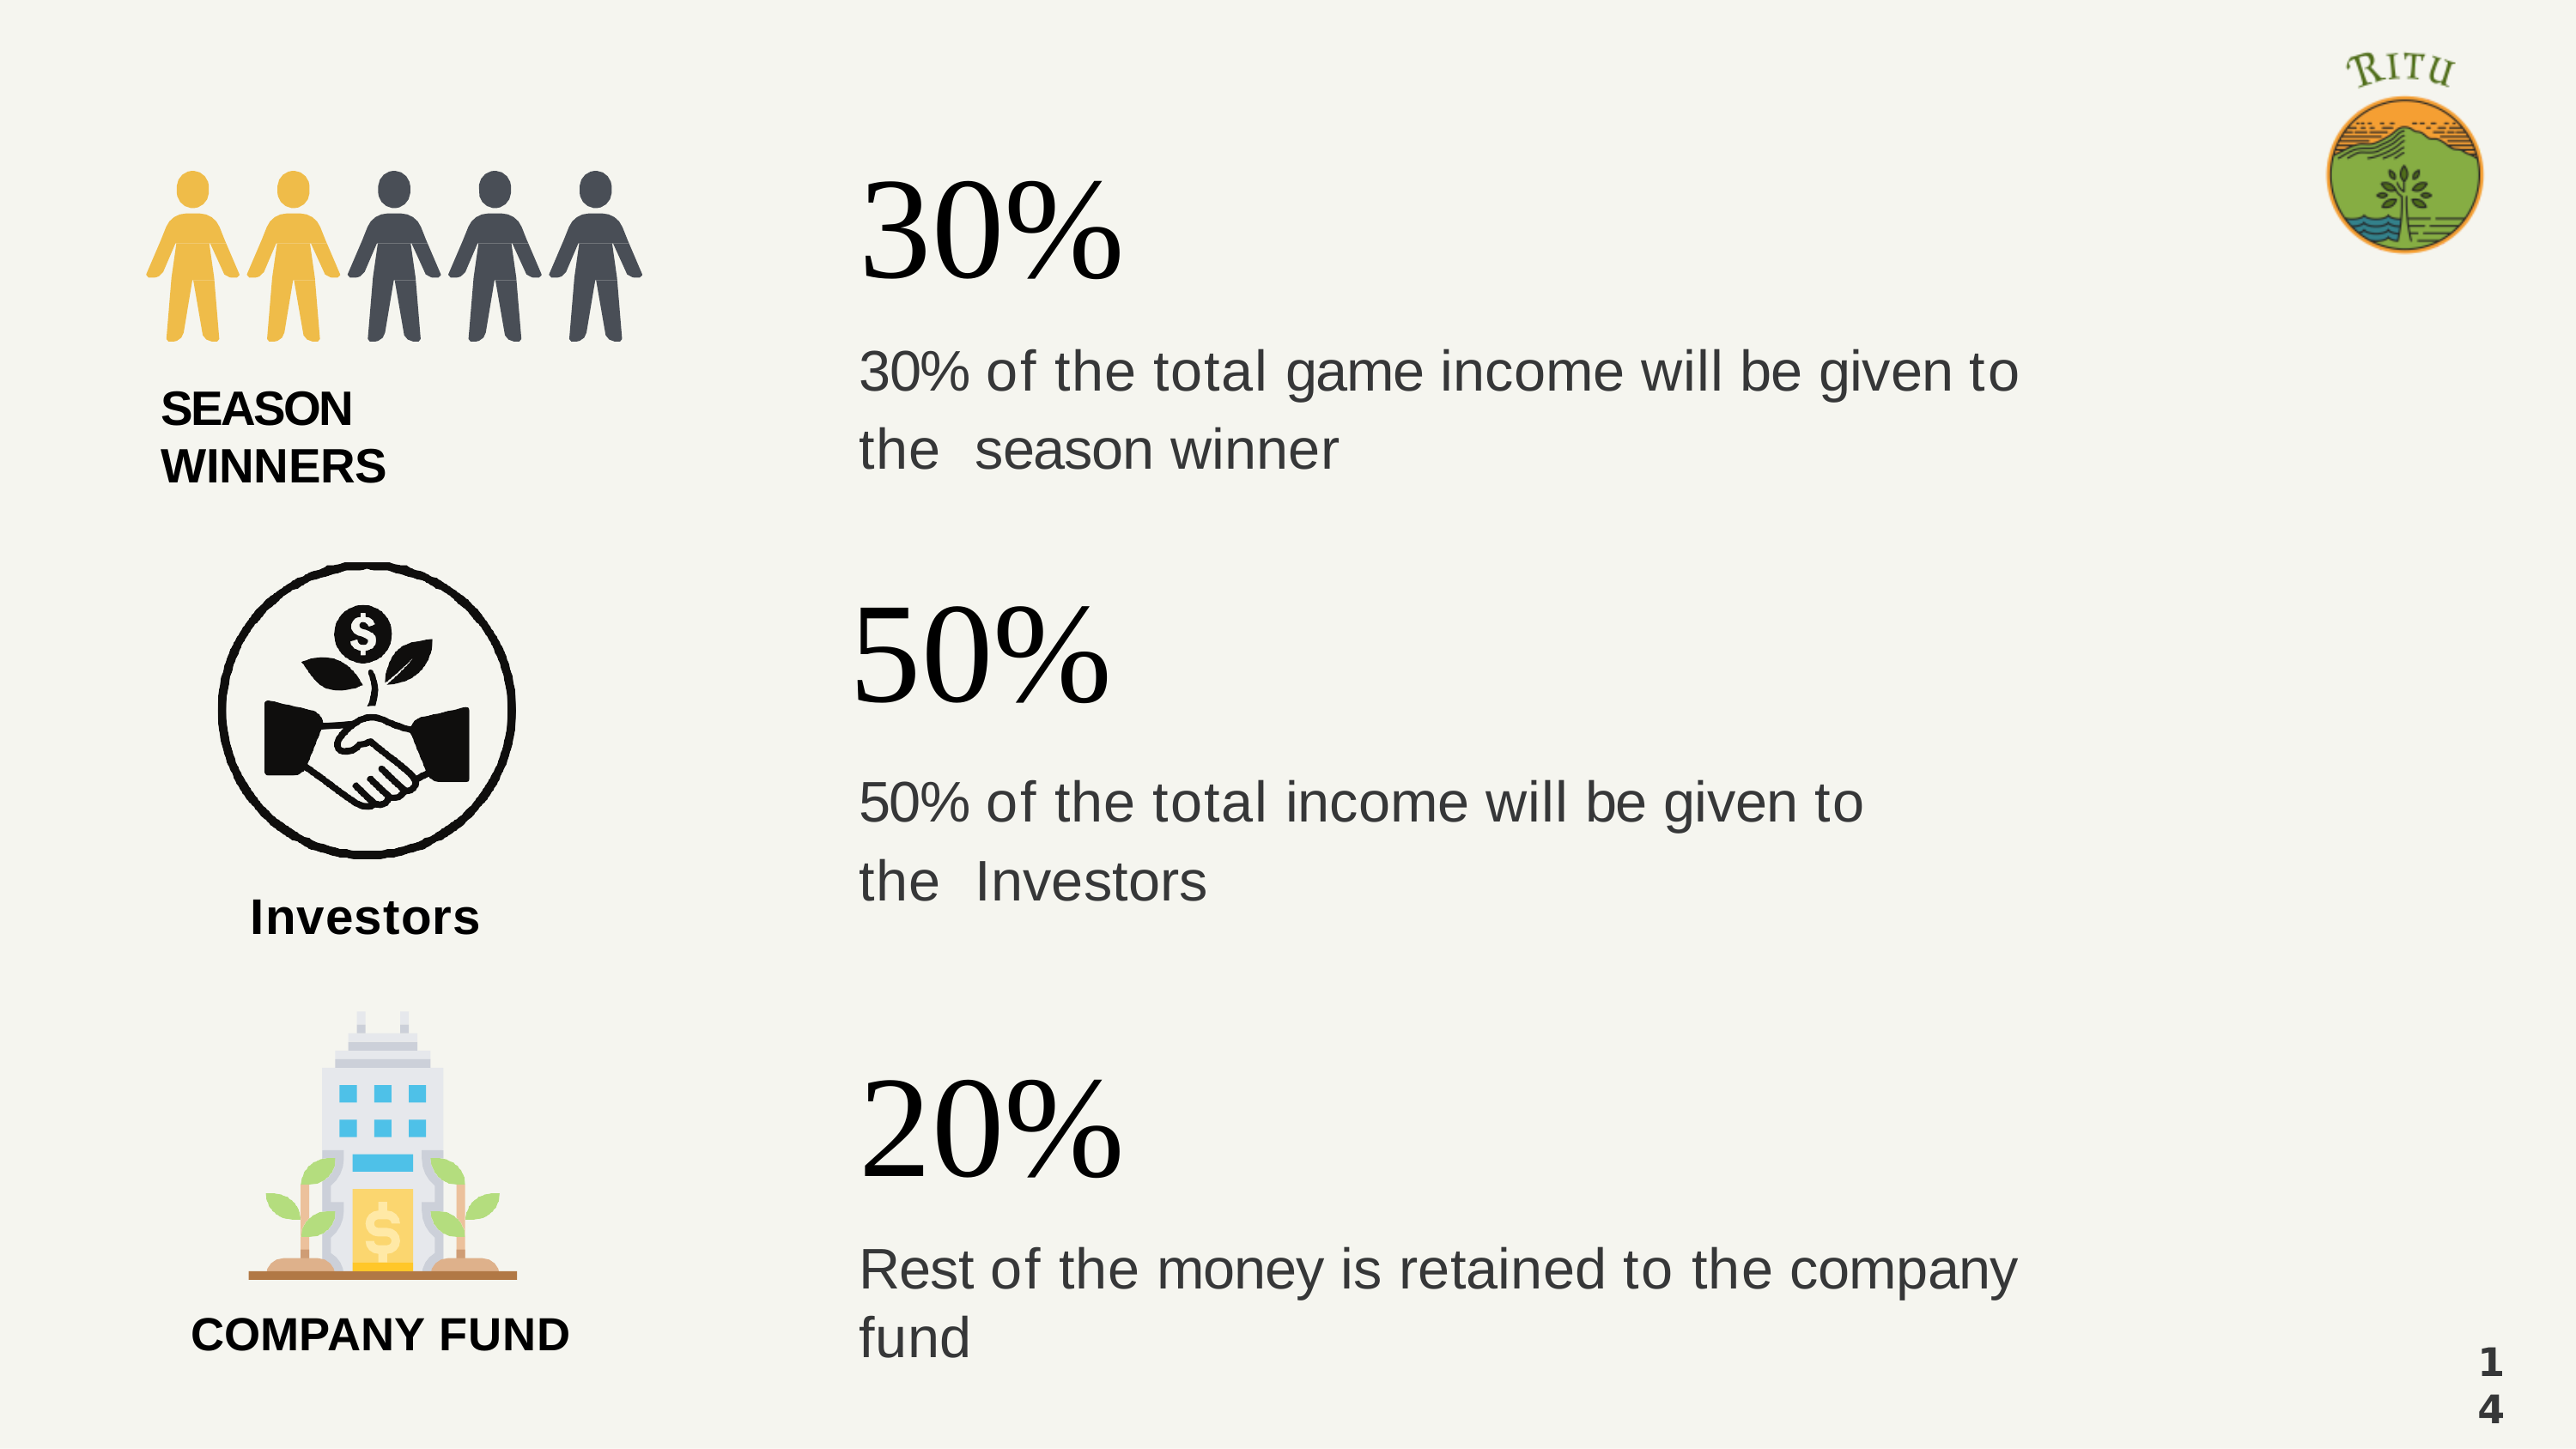

# 30%
30% of the total game income will be given to the  season winner

SEASON WINNERS

50% of the total income will be given to the  Investors
50%

Investors
20%
Rest of the money is retained to the company fund

COMPANY FUND
14